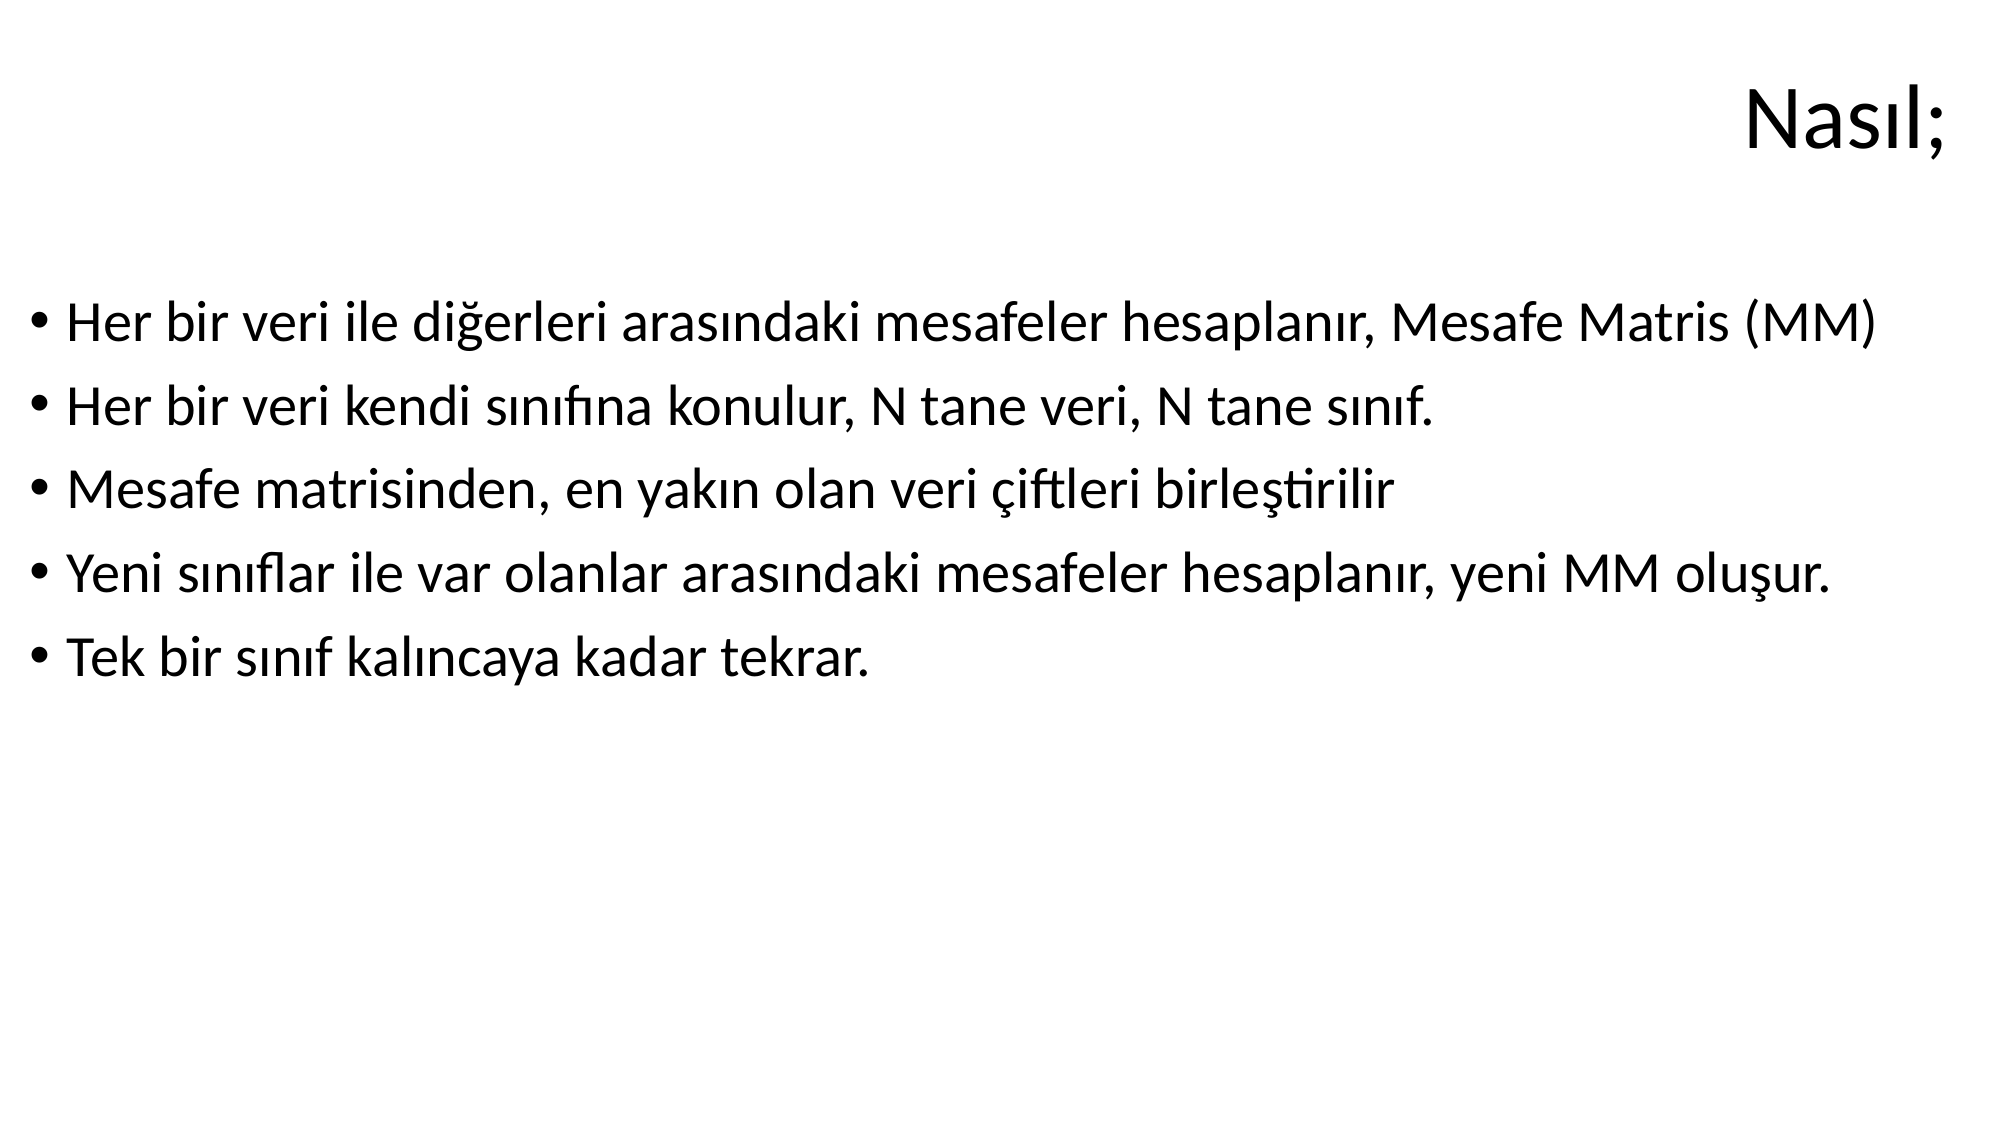

# Nasıl;
Her bir veri ile diğerleri arasındaki mesafeler hesaplanır, Mesafe Matris (MM)
Her bir veri kendi sınıfına konulur, N tane veri, N tane sınıf.
Mesafe matrisinden, en yakın olan veri çiftleri birleştirilir
Yeni sınıflar ile var olanlar arasındaki mesafeler hesaplanır, yeni MM oluşur.
Tek bir sınıf kalıncaya kadar tekrar.